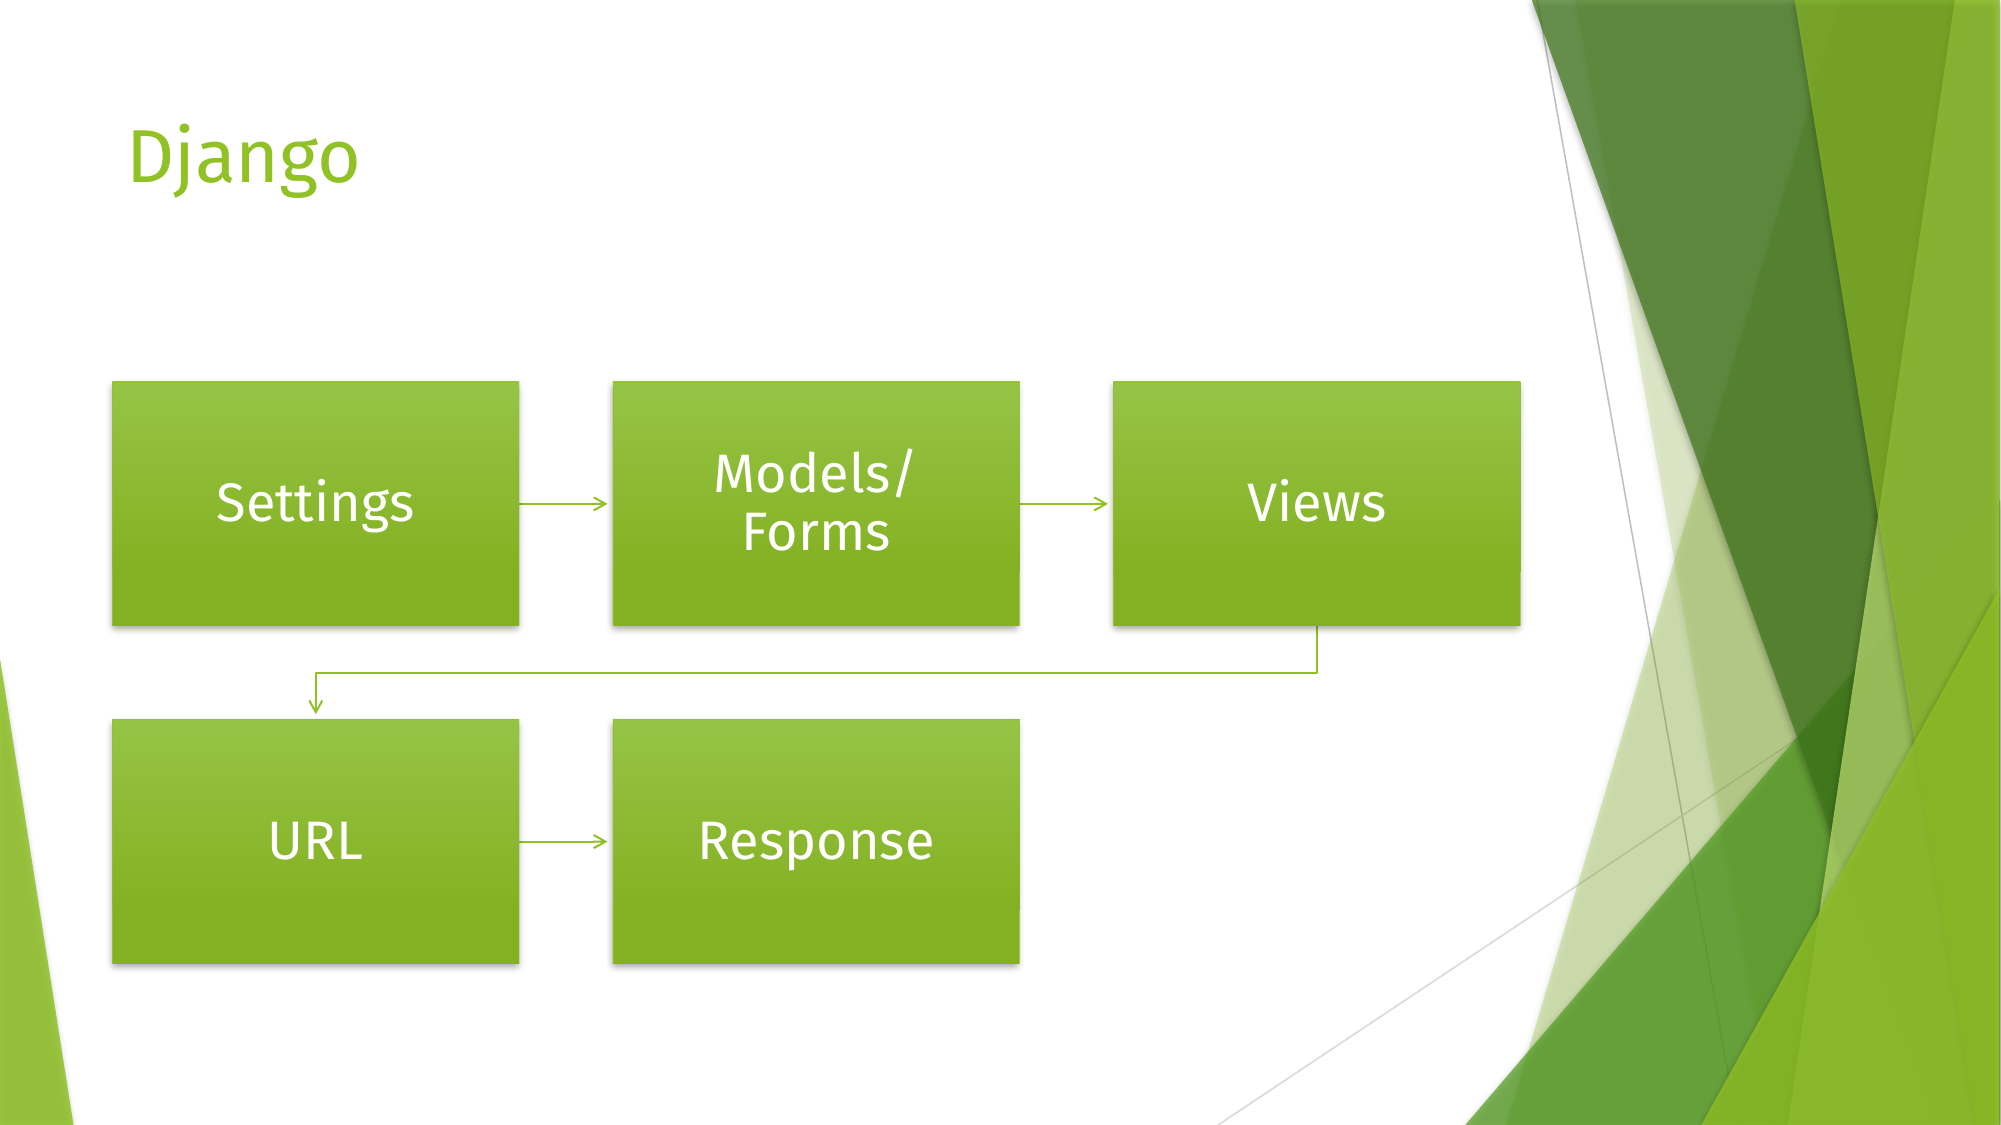

# Django

Settings

Models/Forms

Views

URL
Response